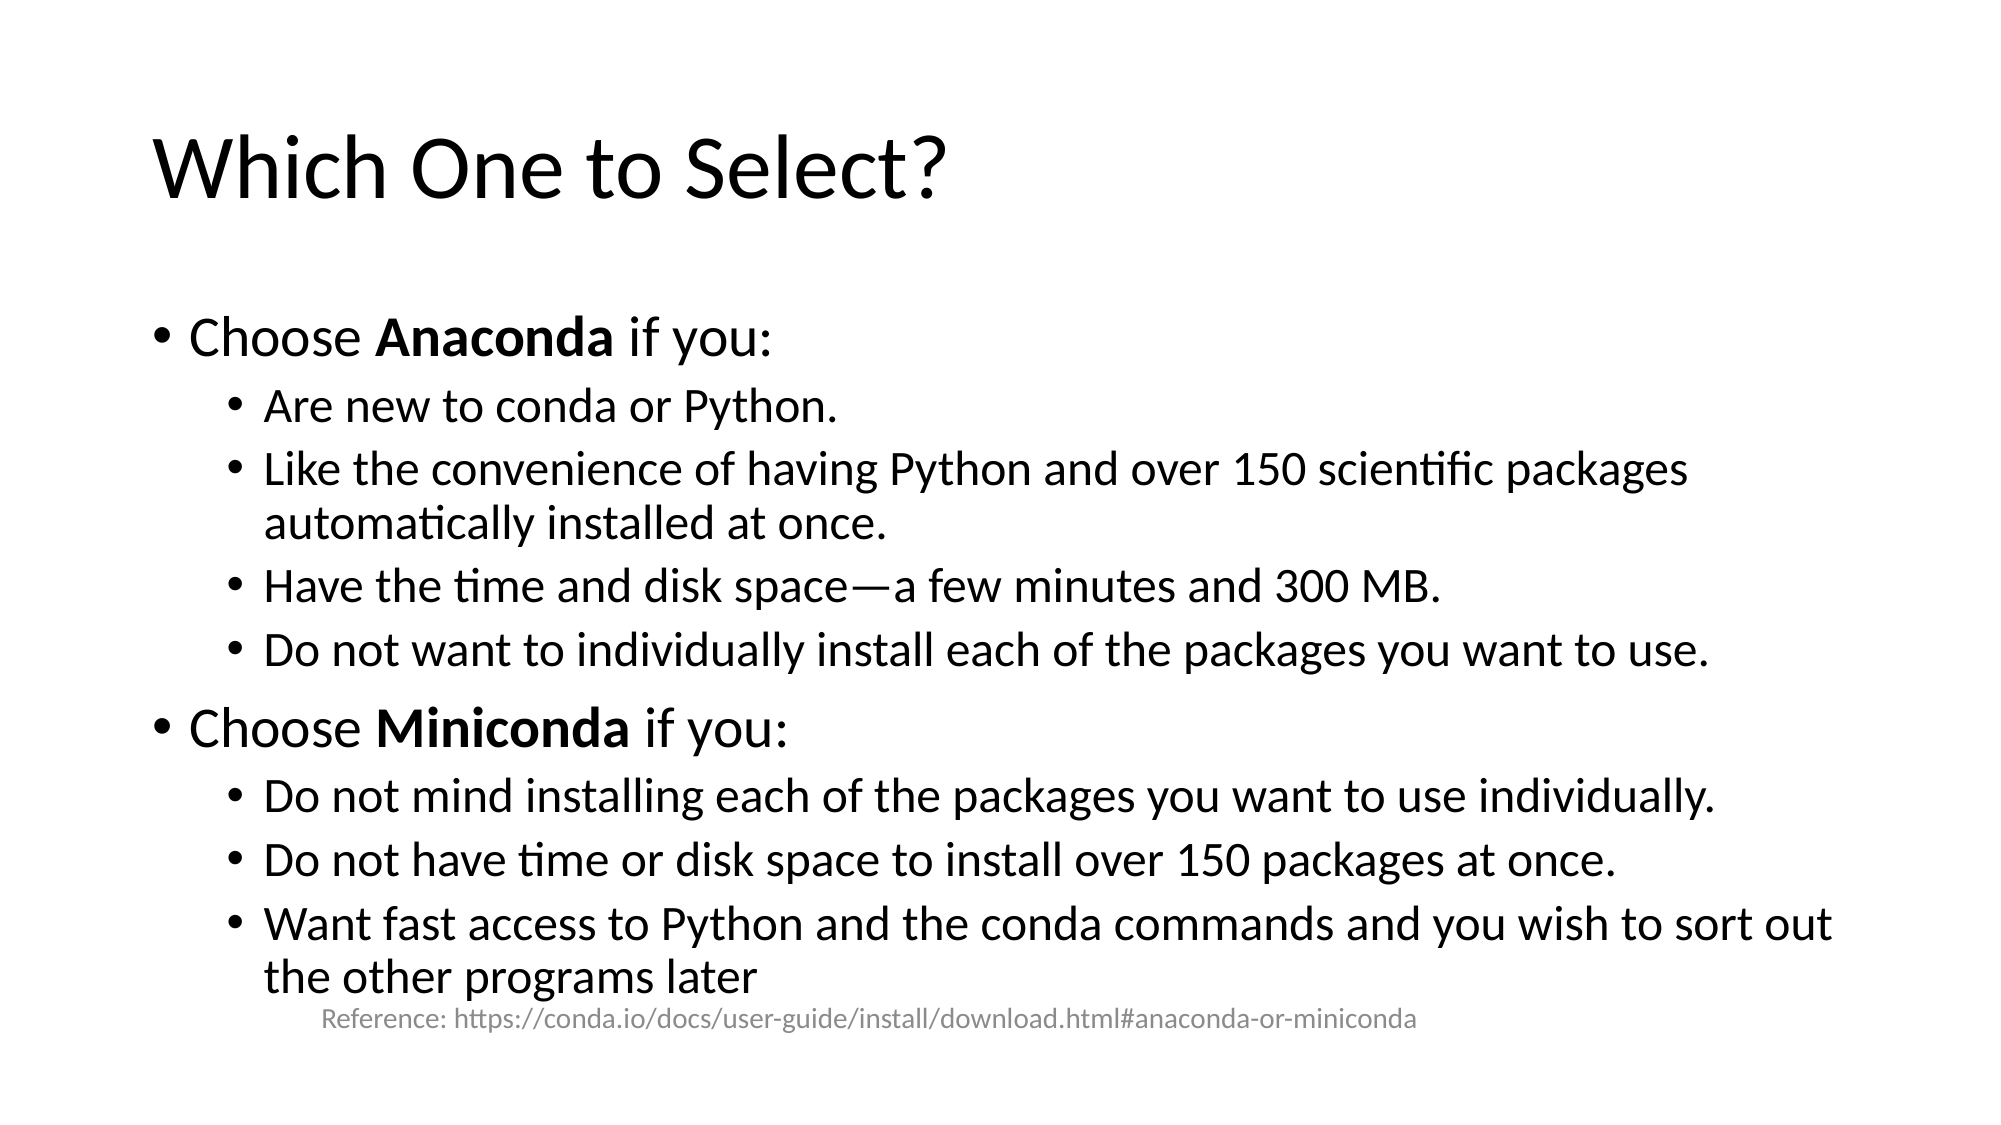

# Which One to Select?
Choose Anaconda if you:
Are new to conda or Python.
Like the convenience of having Python and over 150 scientific packages automatically installed at once.
Have the time and disk space—a few minutes and 300 MB.
Do not want to individually install each of the packages you want to use.
Choose Miniconda if you:
Do not mind installing each of the packages you want to use individually.
Do not have time or disk space to install over 150 packages at once.
Want fast access to Python and the conda commands and you wish to sort out the other programs later
Reference: https://conda.io/docs/user-guide/install/download.html#anaconda-or-miniconda